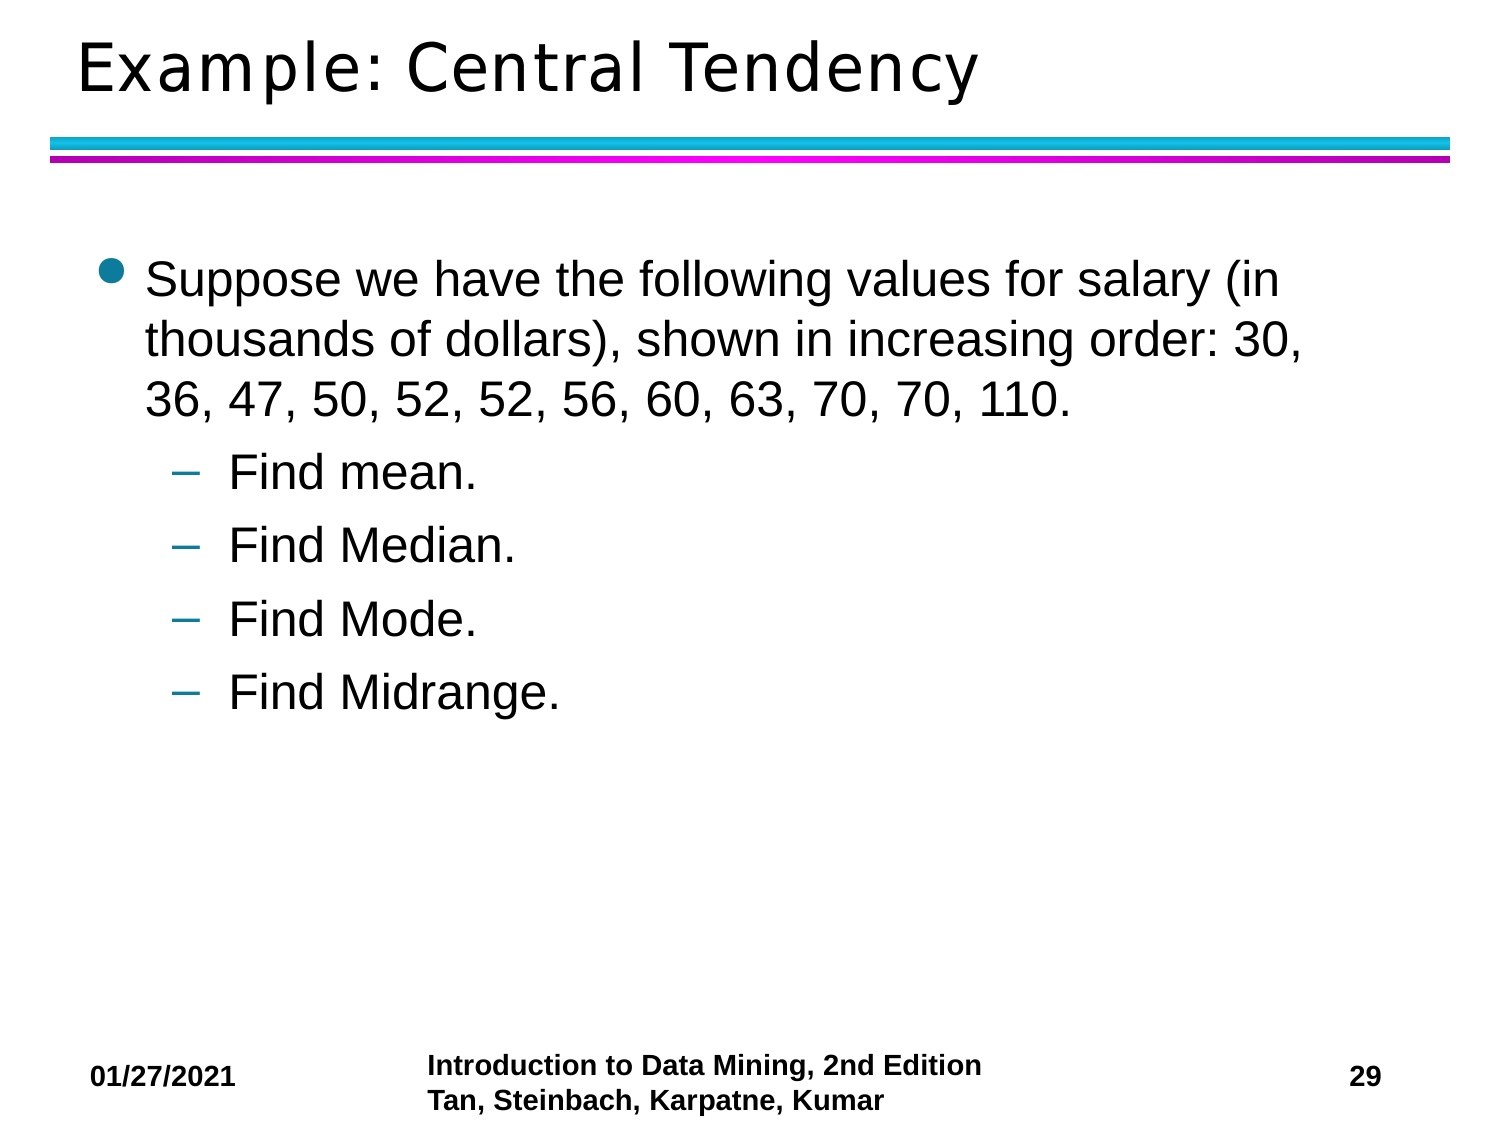

# Example: Central Tendency
Suppose we have the following values for salary (in thousands of dollars), shown in increasing order: 30, 36, 47, 50, 52, 52, 56, 60, 63, 70, 70, 110.
Find mean.
Find Median.
Find Mode.
Find Midrange.
29